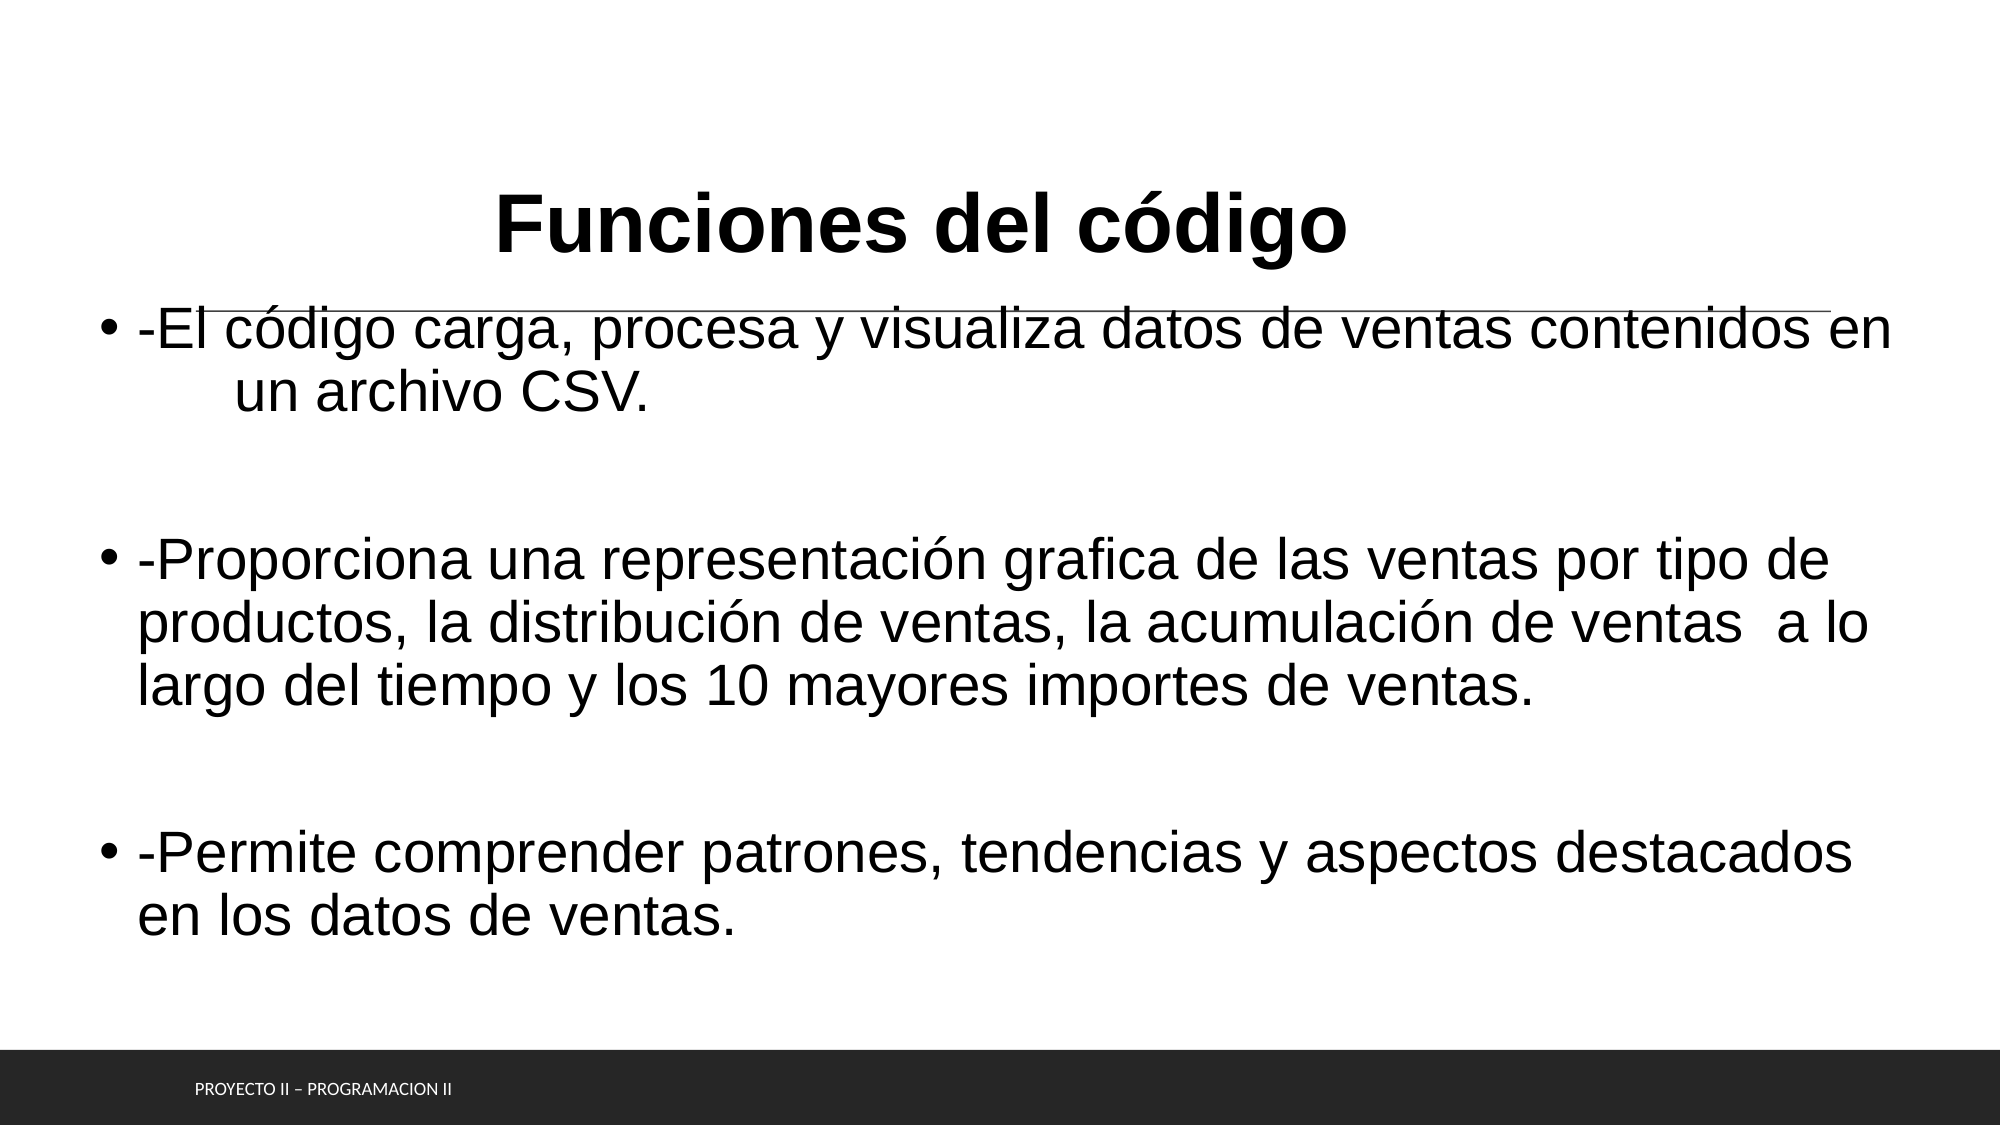

# Funciones del código

-El código carga, procesa y visualiza datos de ventas contenidos en       un archivo CSV.

-Proporciona una representación grafica de las ventas por tipo de productos, la distribución de ventas, la acumulación de ventas  a lo largo del tiempo y los 10 mayores importes de ventas.

-Permite comprender patrones, tendencias y aspectos destacados en los datos de ventas.

Proyecto II – programacion II